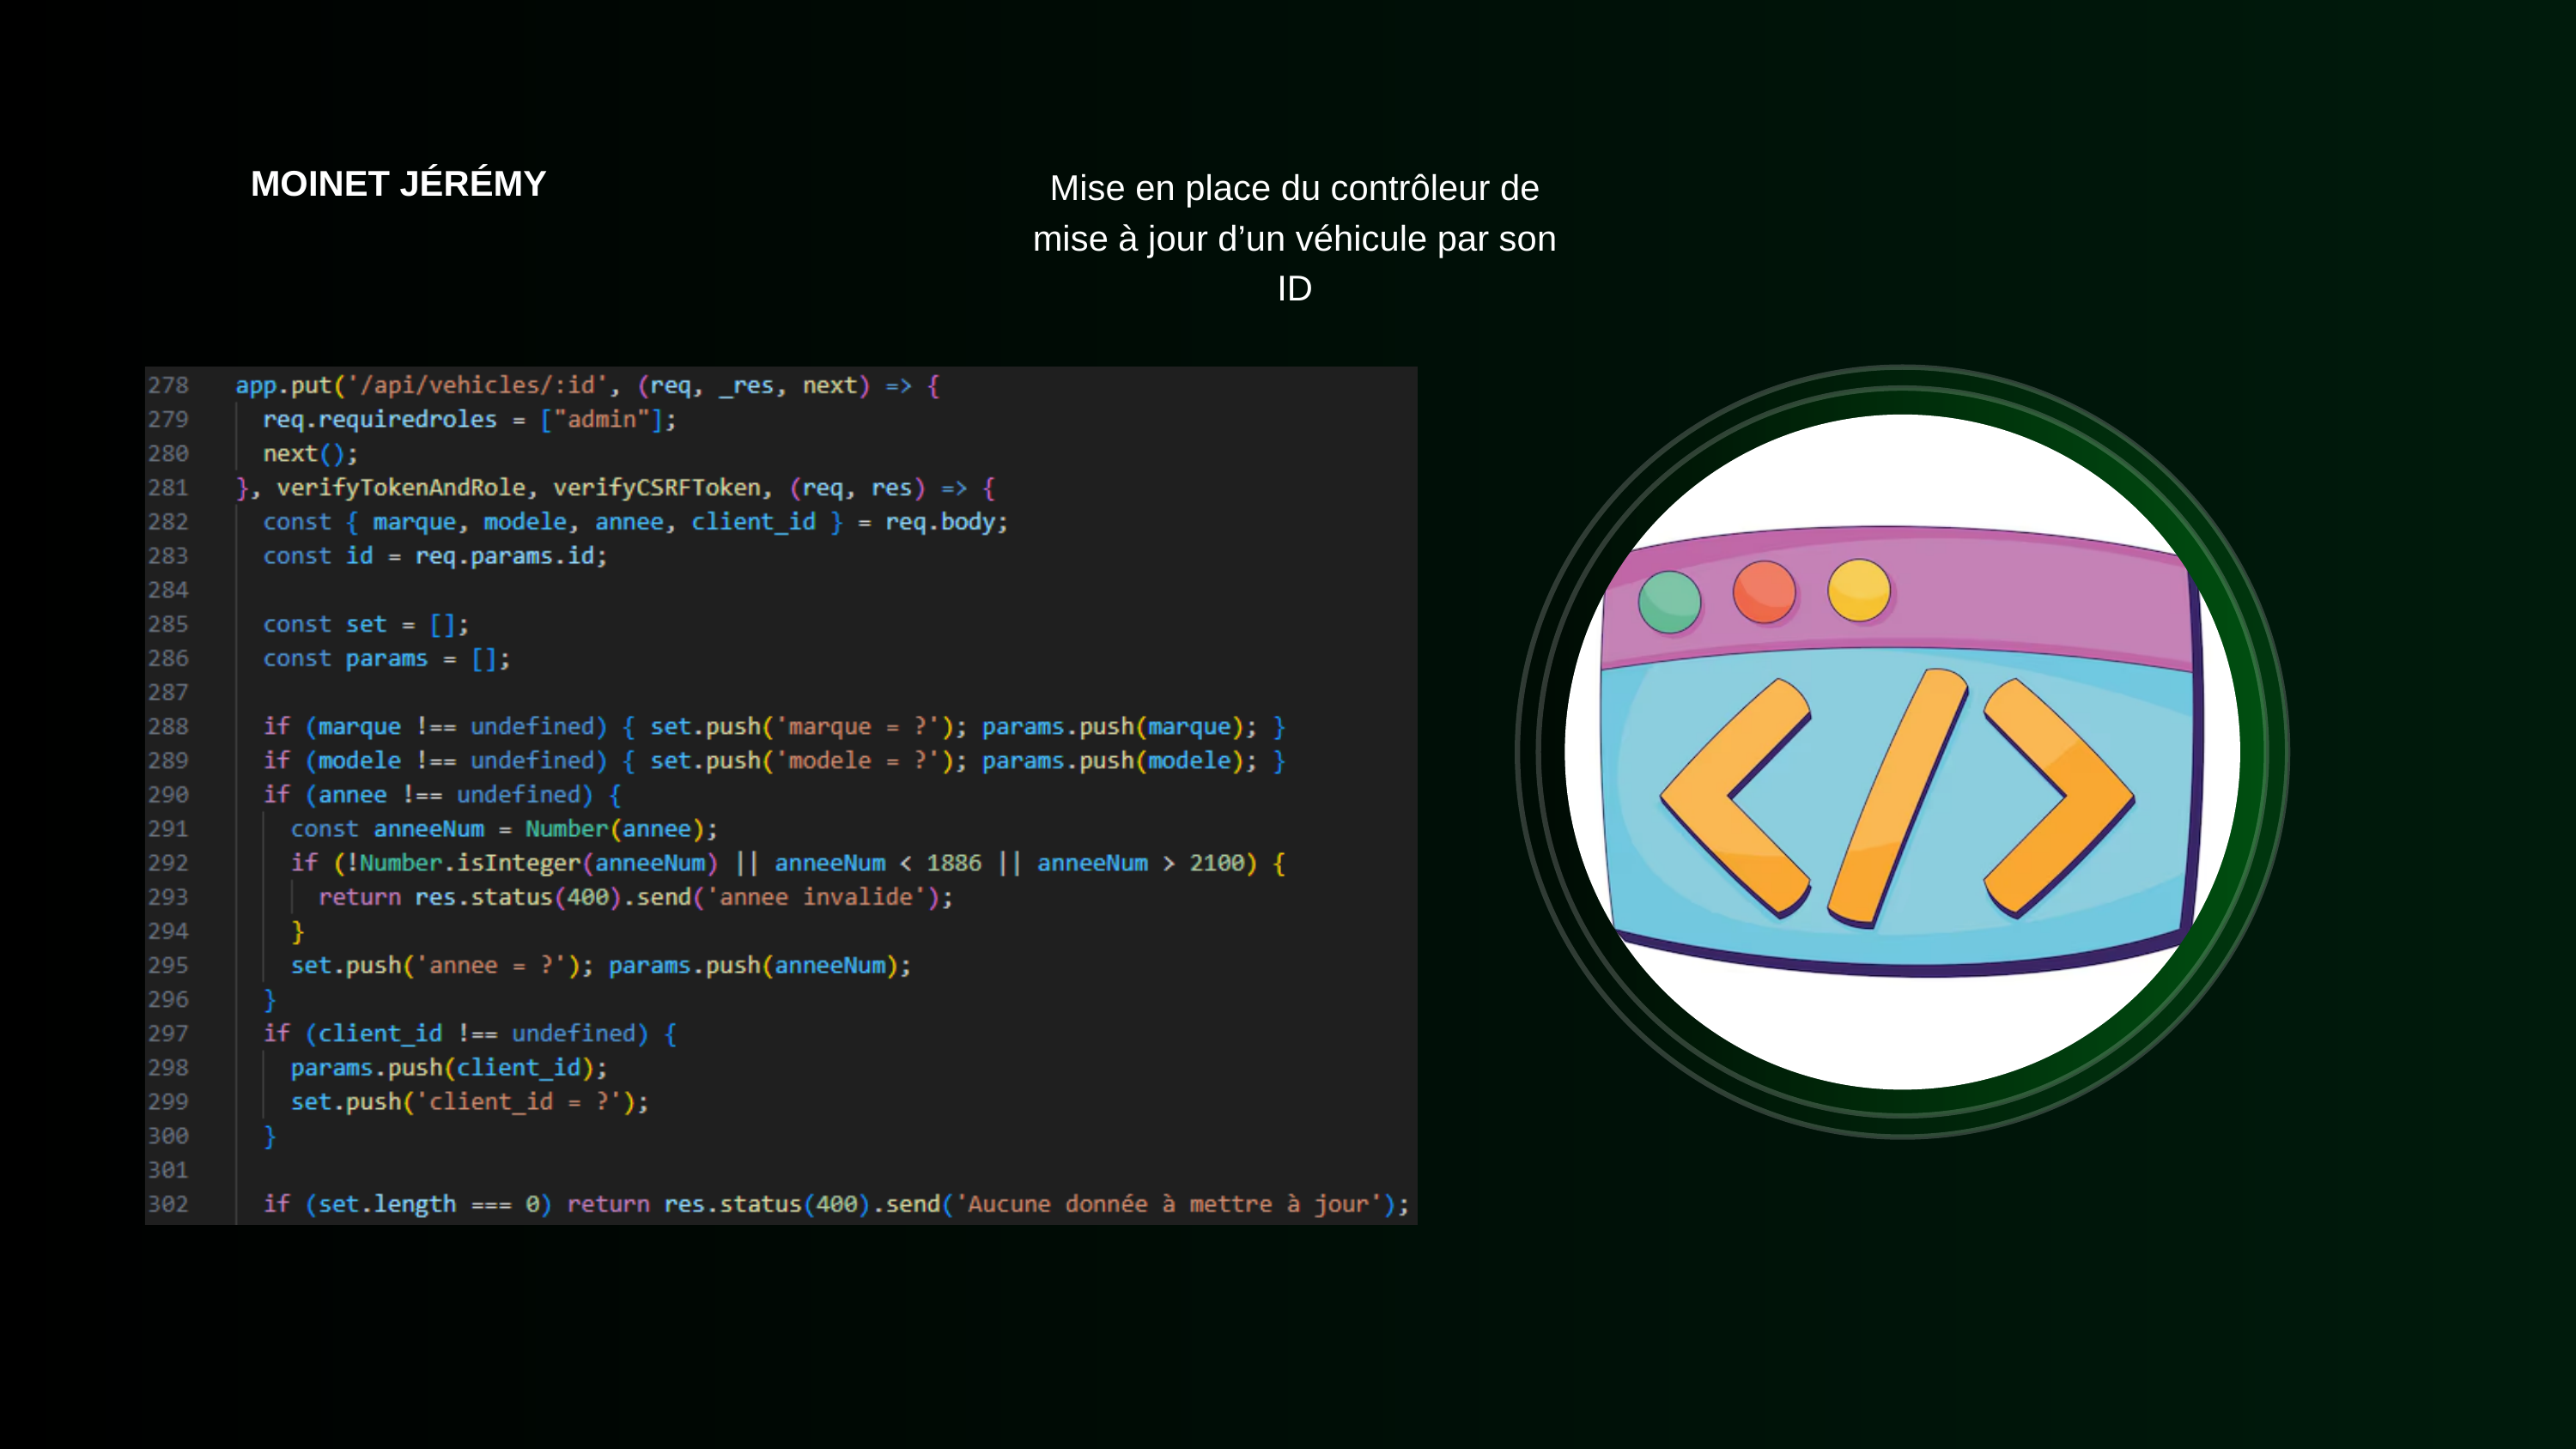

Mise en place du contrôleur de mise à jour d’un véhicule par son ID
MOINET JÉRÉMY